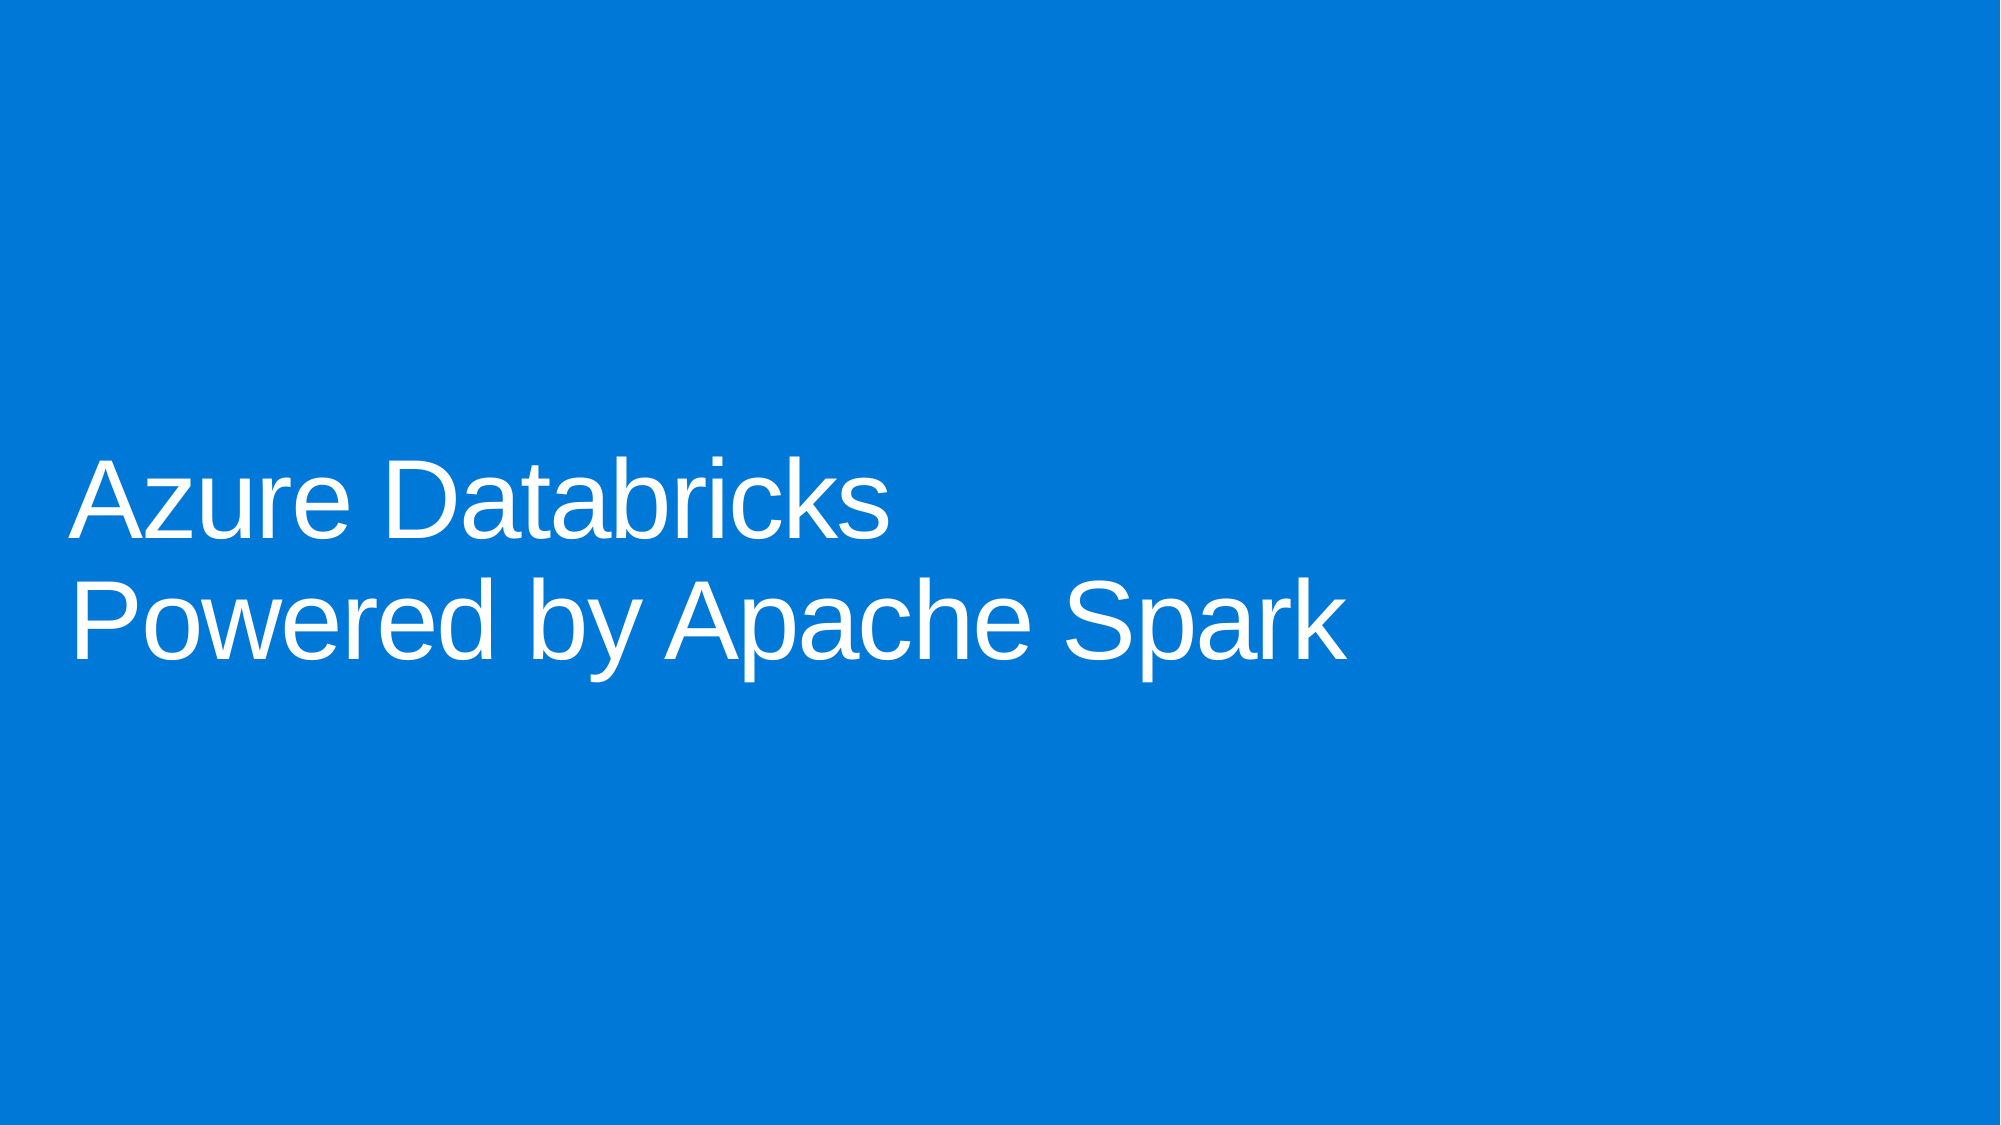

# Azure Databricks Powered by Apache Spark